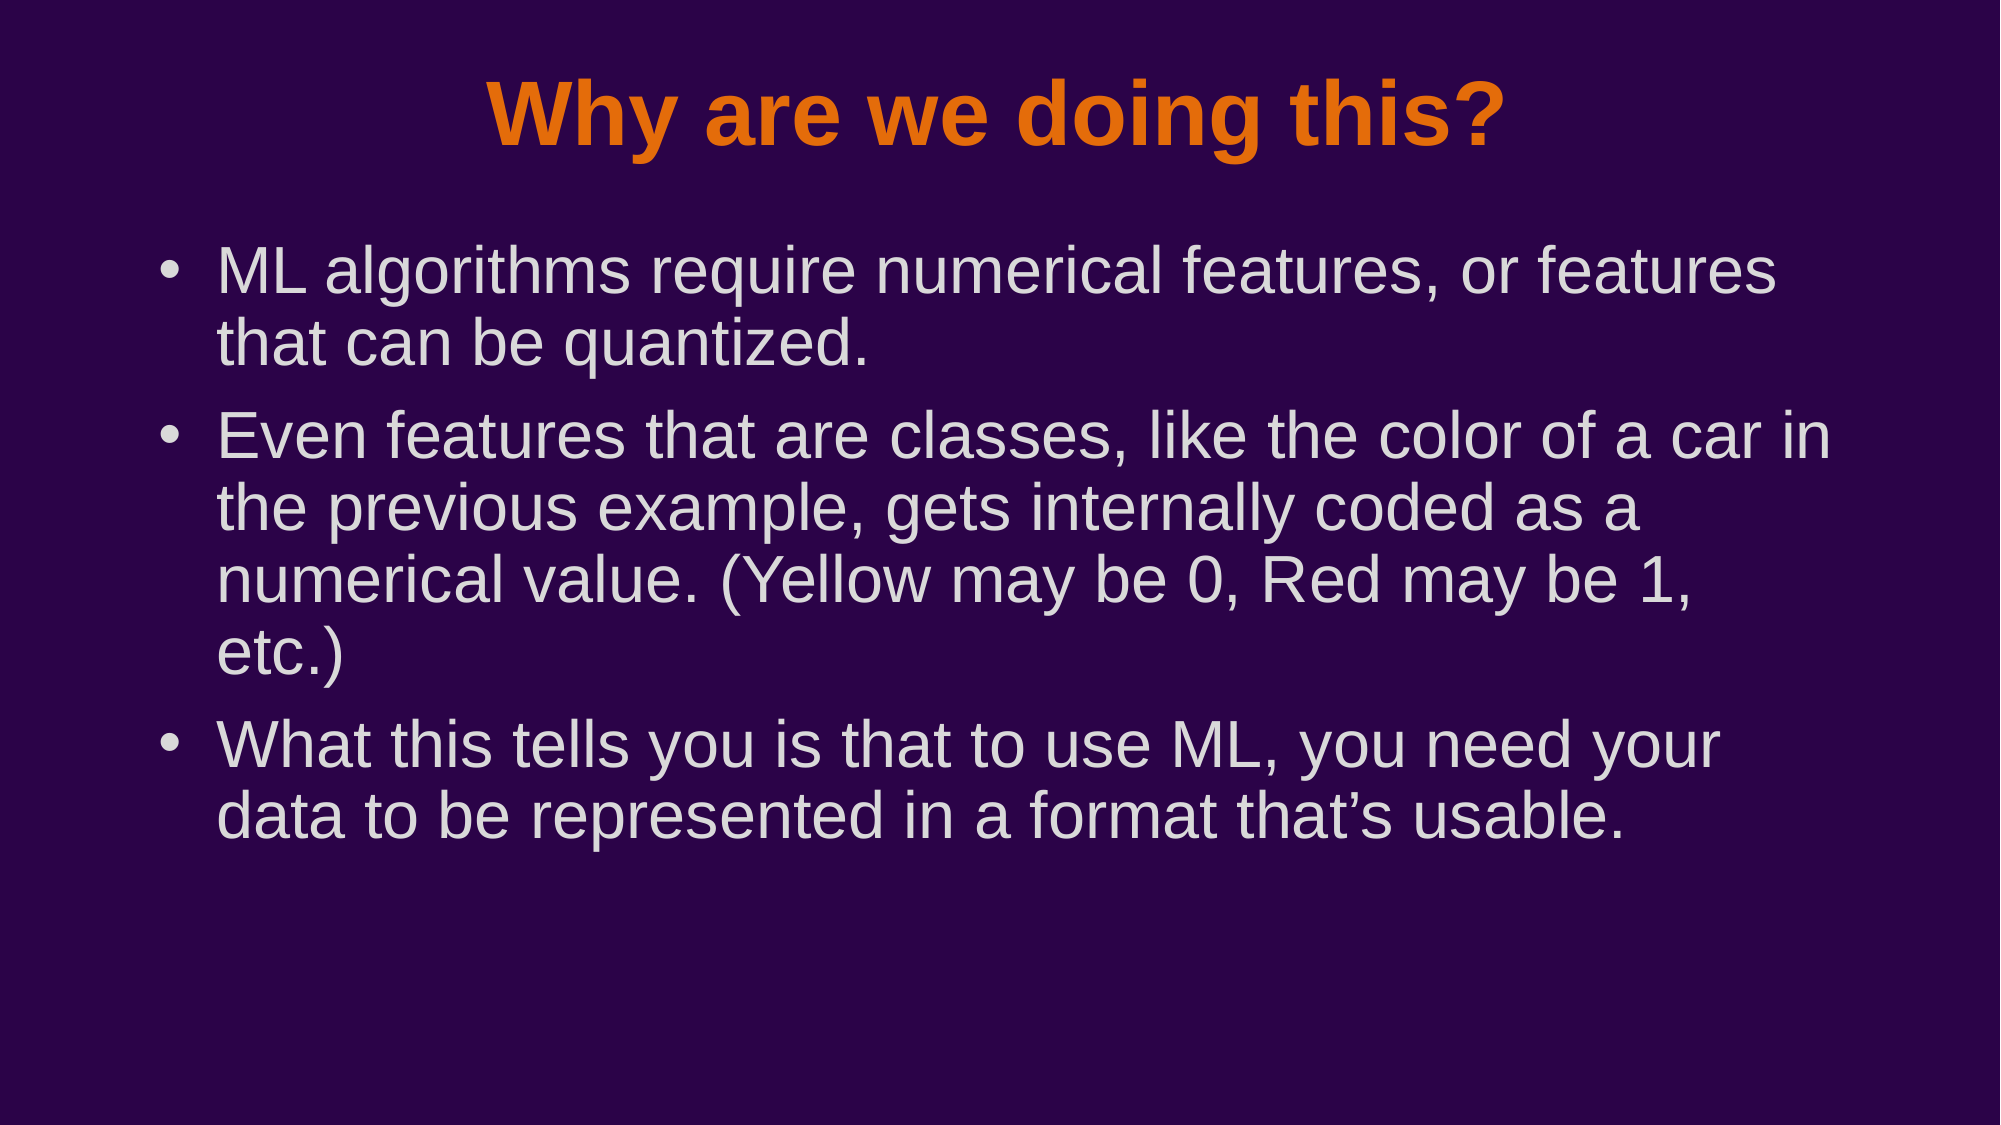

# Why are we doing this?
ML algorithms require numerical features, or features that can be quantized.
Even features that are classes, like the color of a car in the previous example, gets internally coded as a numerical value. (Yellow may be 0, Red may be 1, etc.)
What this tells you is that to use ML, you need your data to be represented in a format that’s usable.